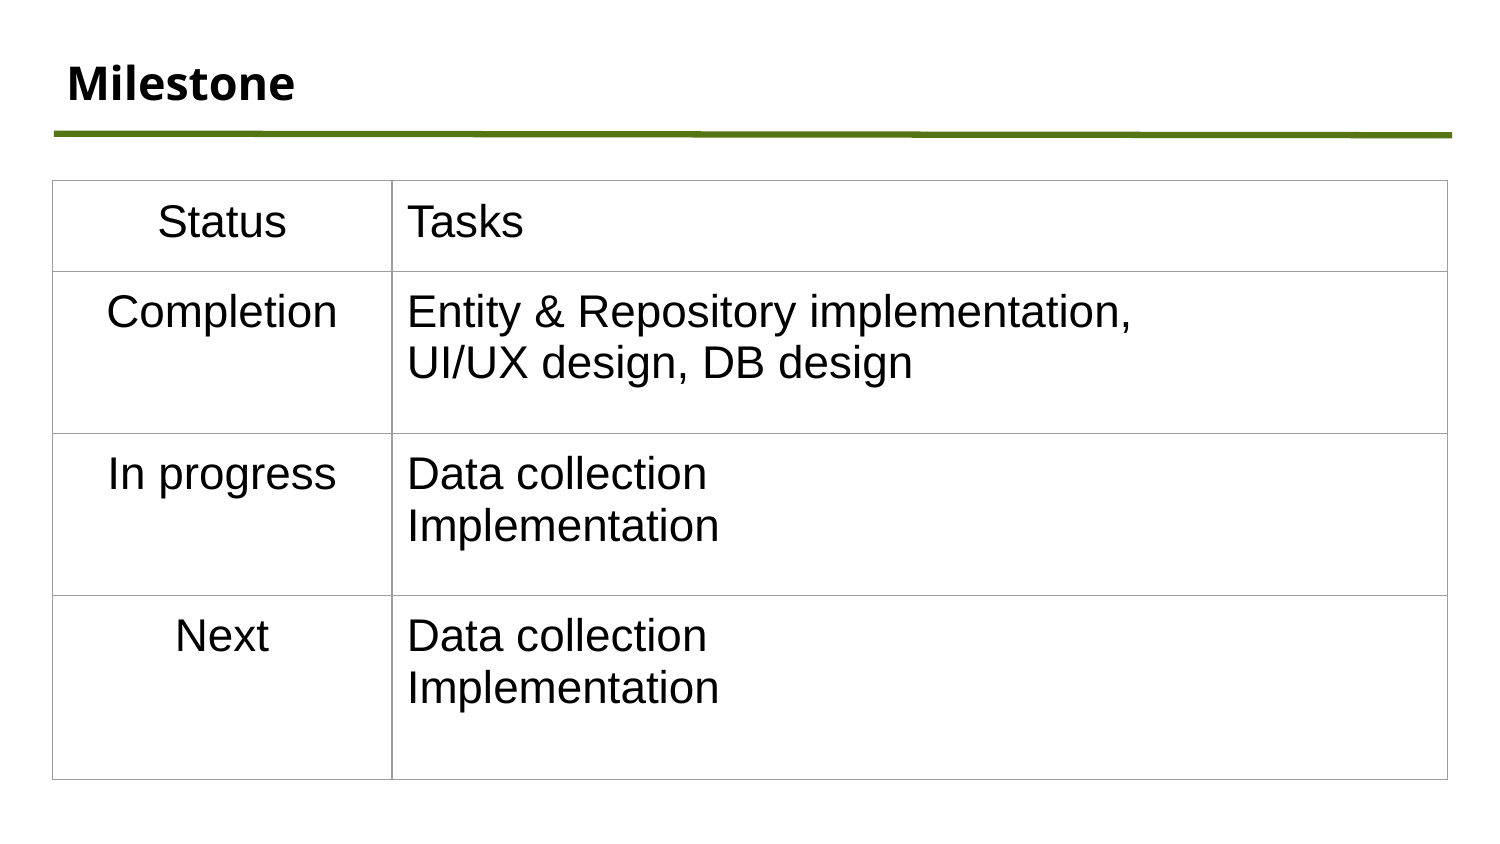

Milestone
| Status | Tasks |
| --- | --- |
| Completion | Entity & Repository implementation, UI/UX design, DB design |
| In progress | Data collection Implementation |
| Next | Data collection Implementation |